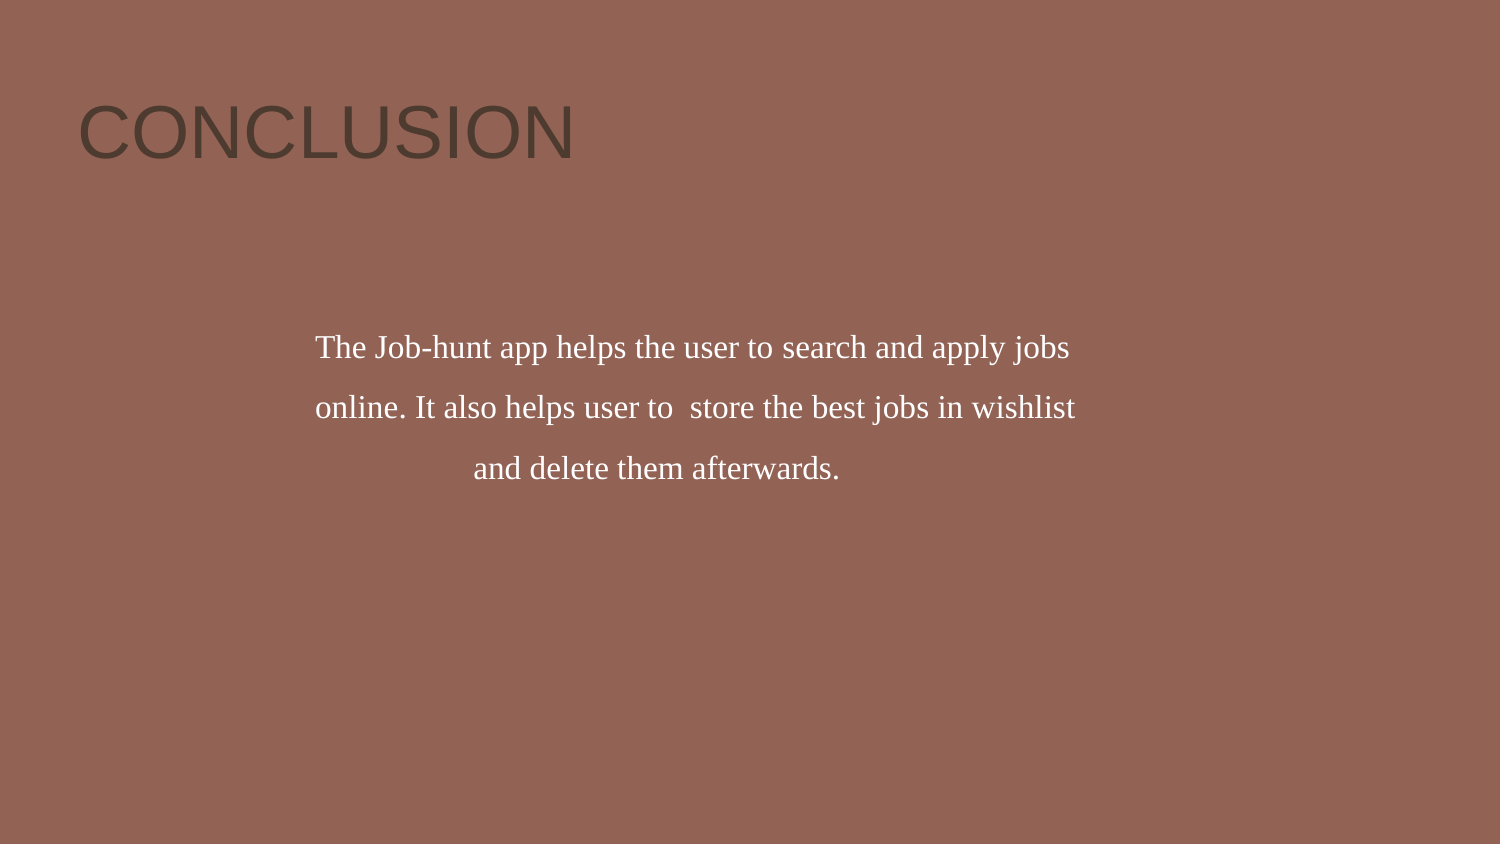

# Conclusion

		The Job-hunt app helps the user to search and apply jobs
		online. It also helps user to  store the best jobs in wishlist
			 and delete them afterwards.